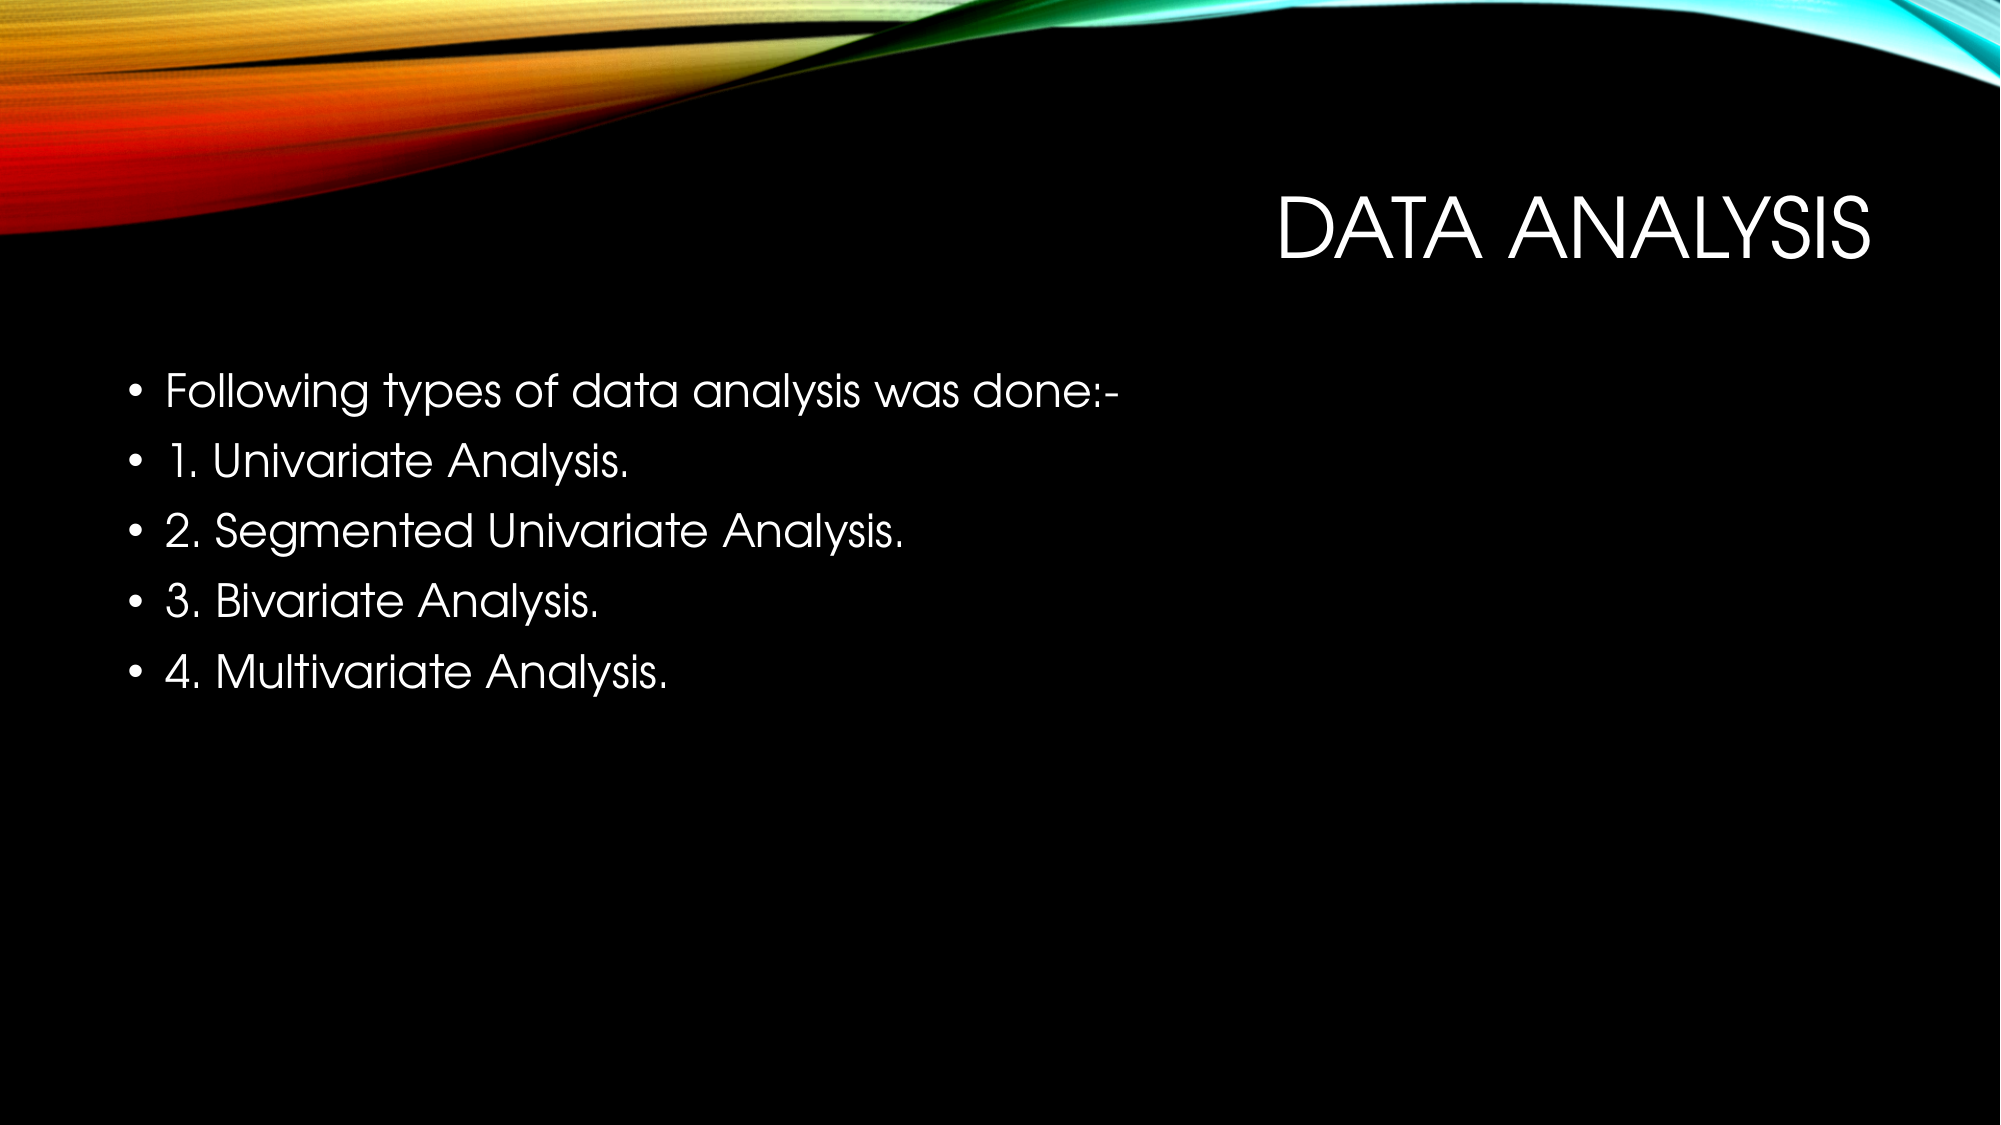

# Data analysis
Following types of data analysis was done:-
1. Univariate Analysis.
2. Segmented Univariate Analysis.
3. Bivariate Analysis.
4. Multivariate Analysis.